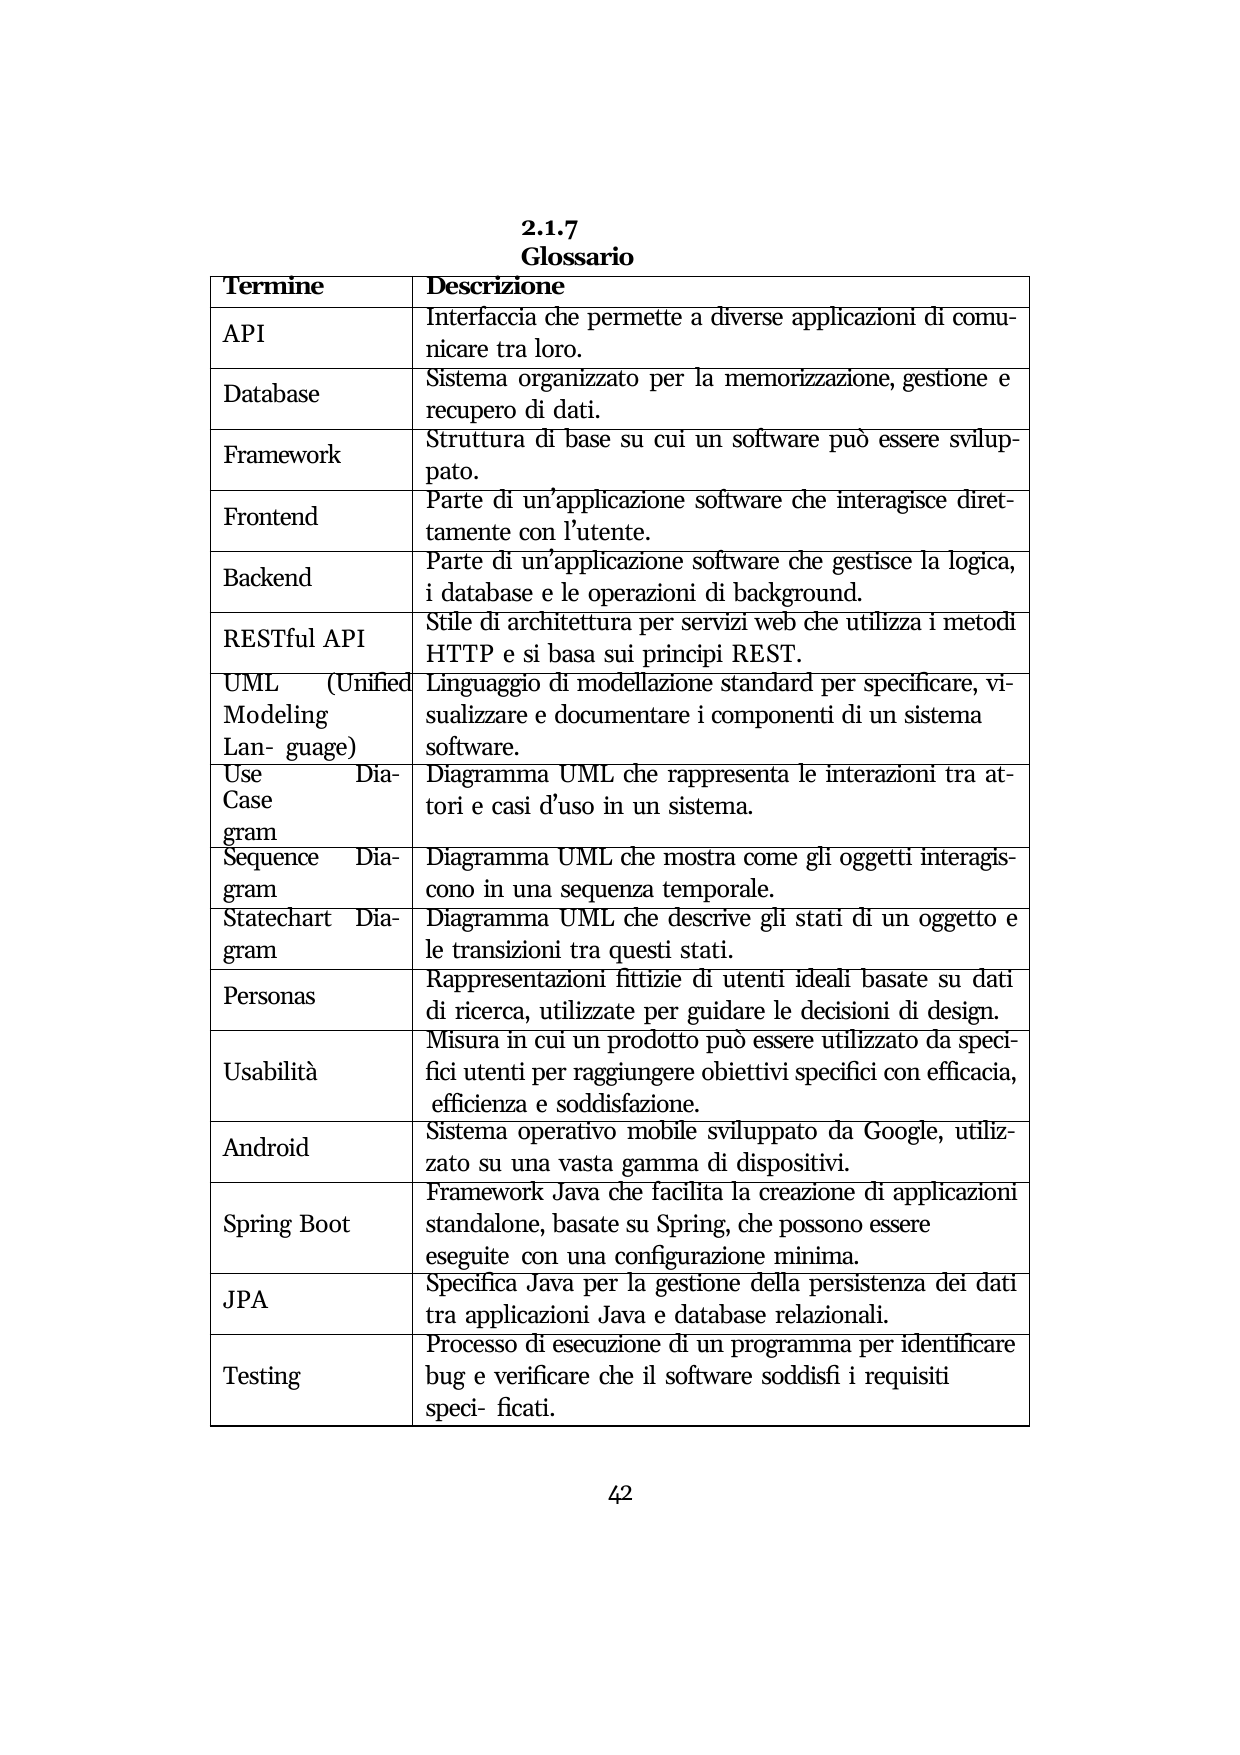

2.1.7	Glossario
| Termine |  | Descrizione |
| --- | --- | --- |
| API |  | Interfaccia che permette a diverse applicazioni di comu- nicare tra loro. |
| Database |  | Sistema organizzato per la memorizzazione, gestione e recupero di dati. |
| Framework |  | Struttura di base su cui un software può essere svilup- pato. |
| Frontend |  | Parte di un’applicazione software che interagisce diret- tamente con l’utente. |
| Backend |  | Parte di un’applicazione software che gestisce la logica, i database e le operazioni di background. |
| RESTful API |  | Stile di architettura per servizi web che utilizza i metodi HTTP e si basa sui principi REST. |
| UML (Unified Modeling Lan- guage) |  | Linguaggio di modellazione standard per specificare, vi- sualizzare e documentare i componenti di un sistema software. |
| Use Case gram | Dia- | Diagramma UML che rappresenta le interazioni tra at- tori e casi d’uso in un sistema. |
| Sequence gram | Dia- | Diagramma UML che mostra come gli oggetti interagis- cono in una sequenza temporale. |
| Statechart gram | Dia- | Diagramma UML che descrive gli stati di un oggetto e le transizioni tra questi stati. |
| Personas |  | Rappresentazioni fittizie di utenti ideali basate su dati di ricerca, utilizzate per guidare le decisioni di design. |
| Usabilità |  | Misura in cui un prodotto può essere utilizzato da speci- fici utenti per raggiungere obiettivi specifici con efficacia, efficienza e soddisfazione. |
| Android |  | Sistema operativo mobile sviluppato da Google, utiliz- zato su una vasta gamma di dispositivi. |
| Spring Boot |  | Framework Java che facilita la creazione di applicazioni standalone, basate su Spring, che possono essere eseguite con una configurazione minima. |
| JPA |  | Specifica Java per la gestione della persistenza dei dati tra applicazioni Java e database relazionali. |
| Testing |  | Processo di esecuzione di un programma per identificare bug e verificare che il software soddisfi i requisiti speci- ficati. |
42